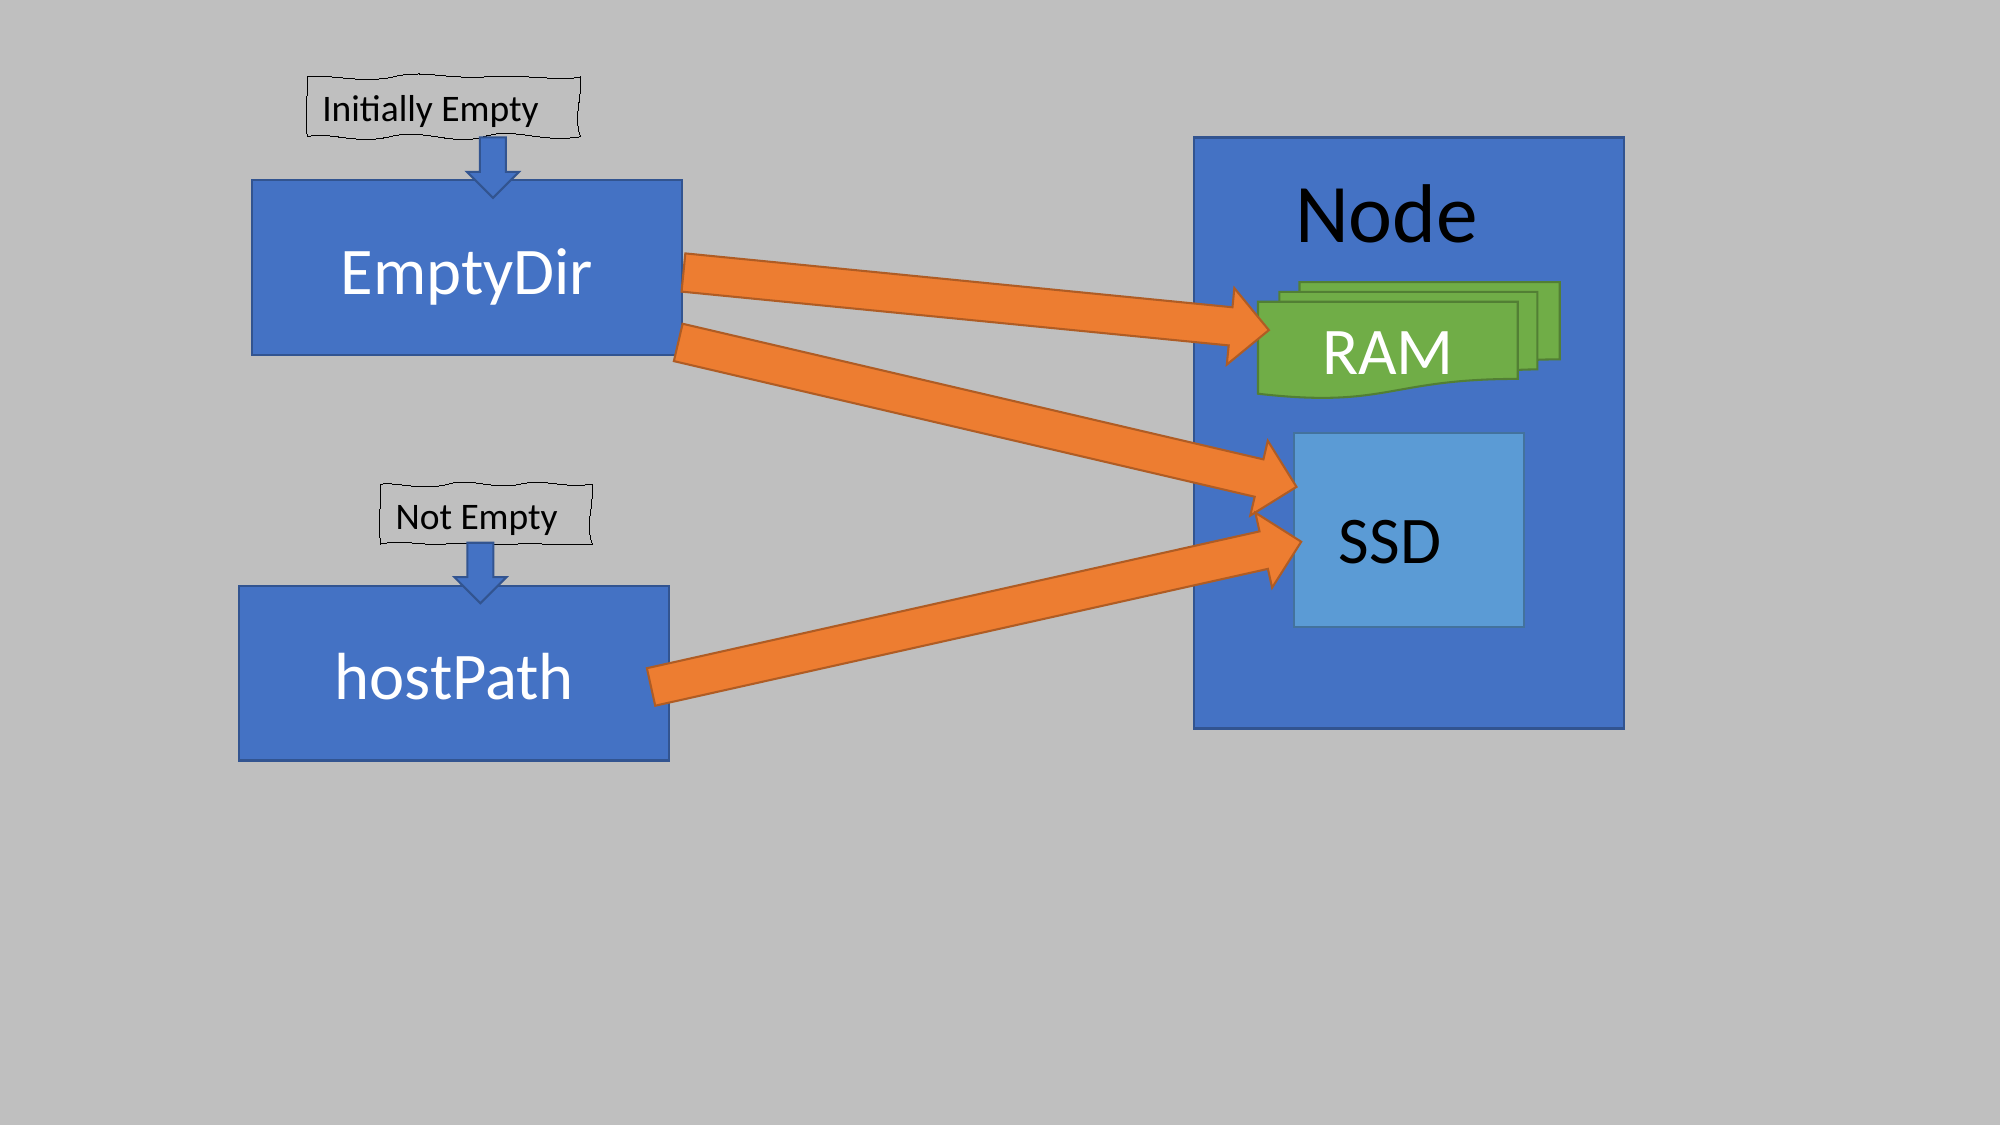

Initially Empty

Node
EmptyDir

RAM

SSD
Not Empty

hostPath